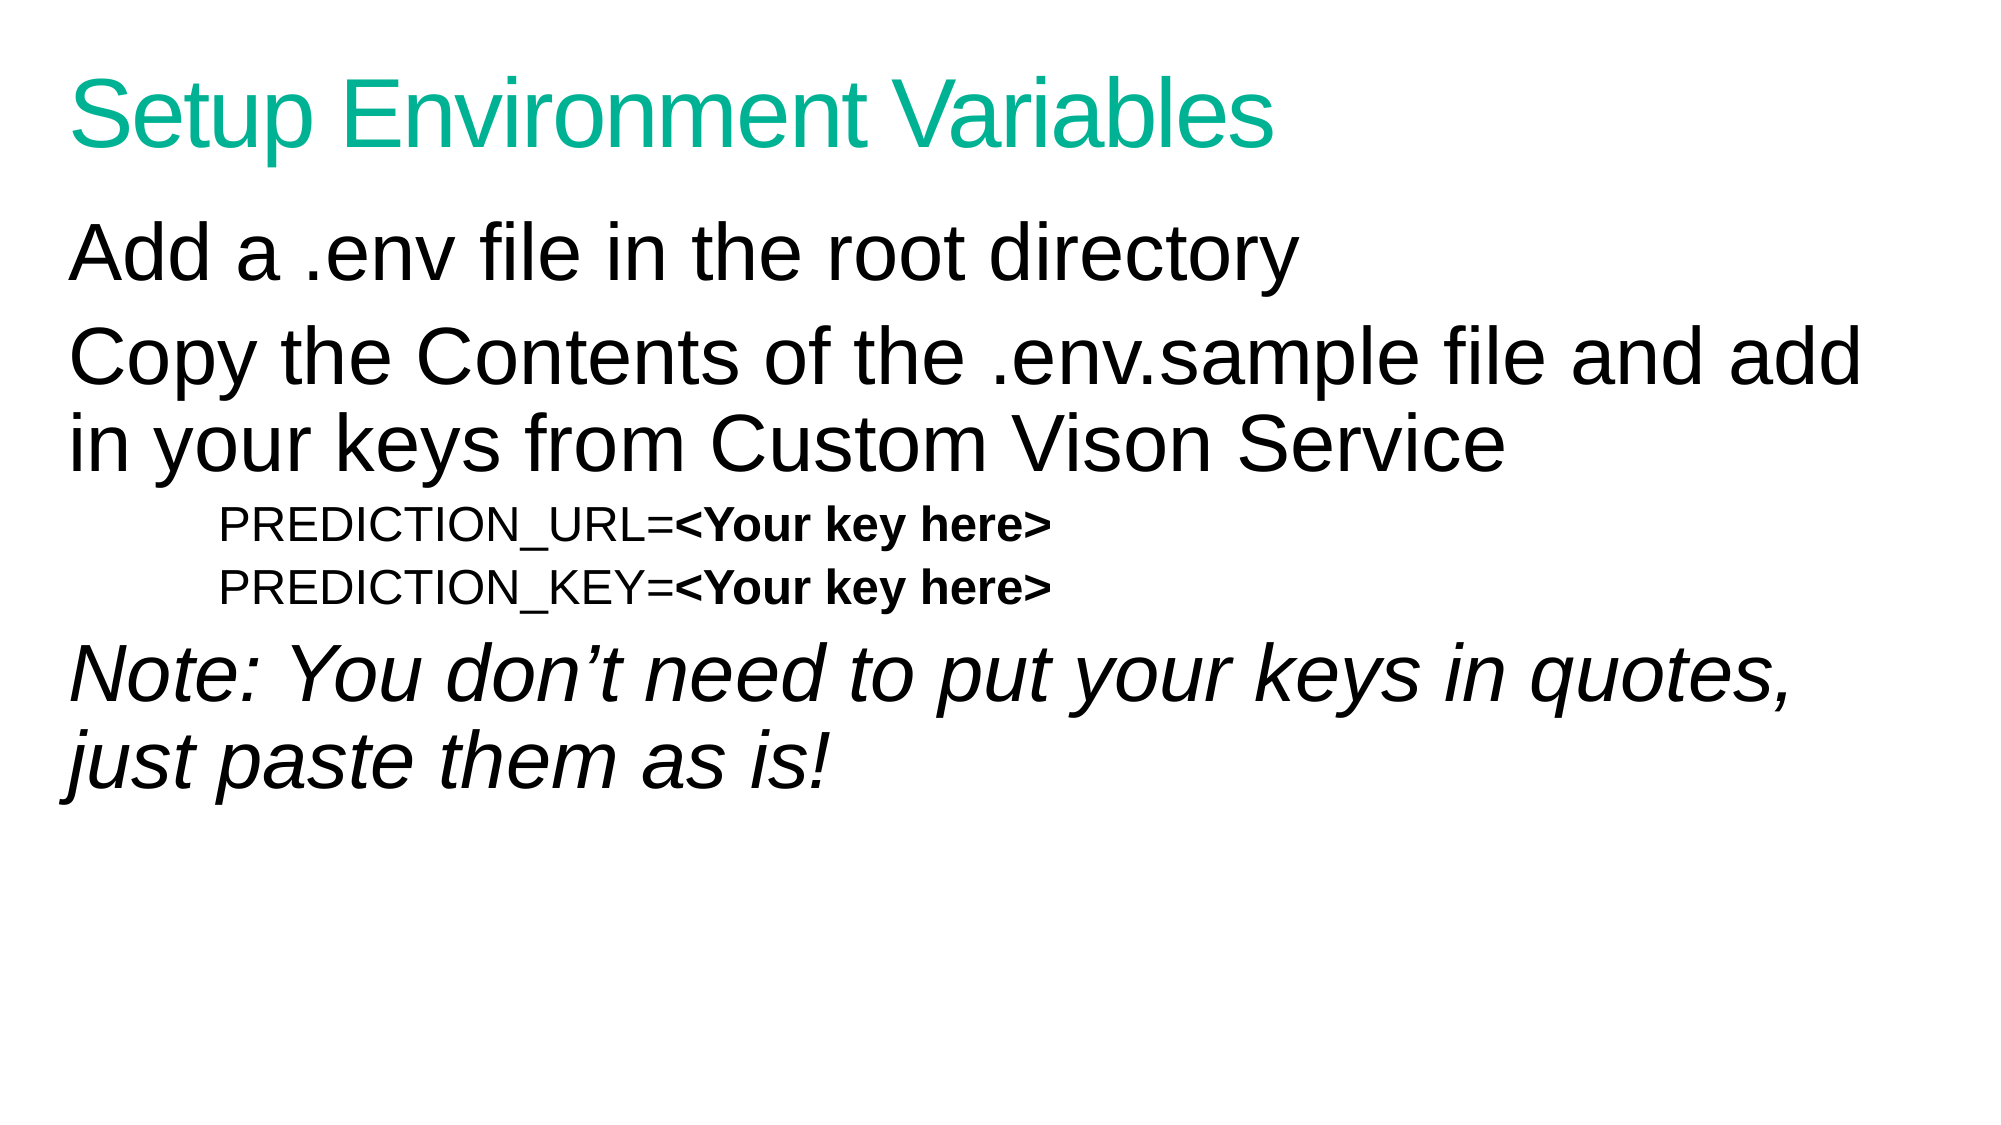

# Setup Environment Variables
Add a .env file in the root directory
Copy the Contents of the .env.sample file and add in your keys from Custom Vison Service
	PREDICTION_URL=<Your key here>
	PREDICTION_KEY=<Your key here>
Note: You don’t need to put your keys in quotes, just paste them as is!